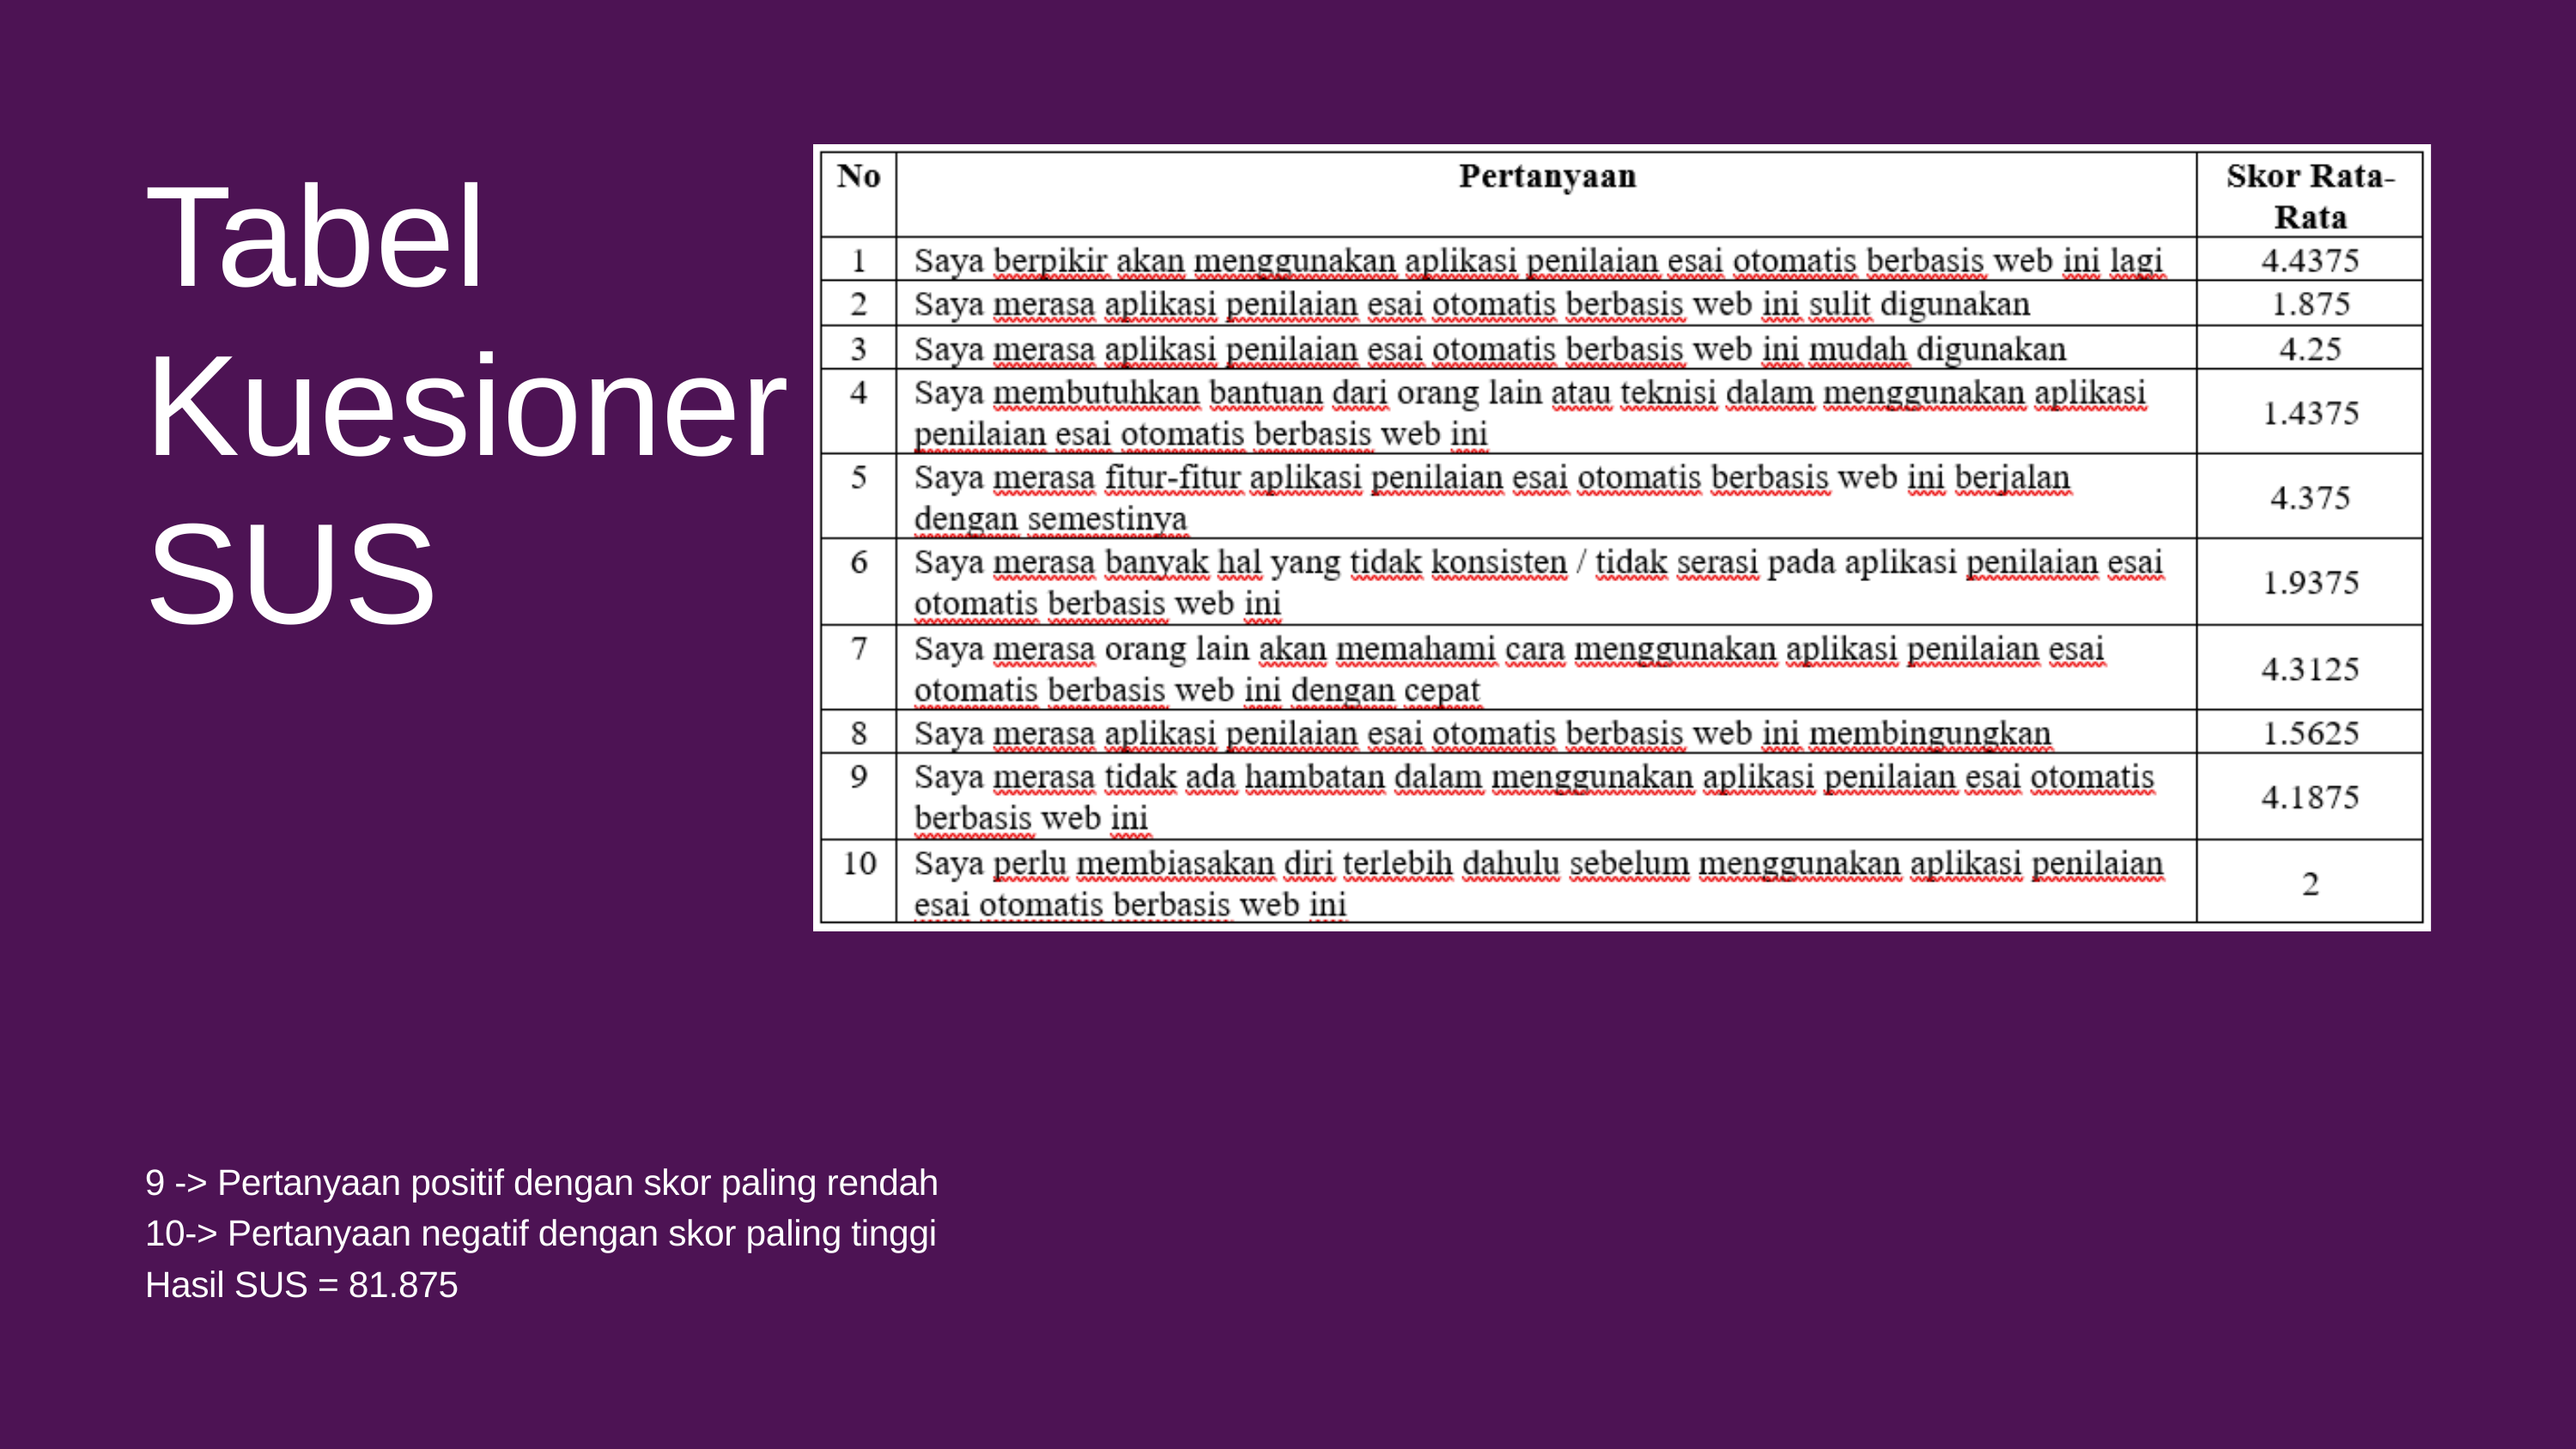

Tabel Kuesioner SUS
9 -> Pertanyaan positif dengan skor paling rendah
10-> Pertanyaan negatif dengan skor paling tinggi
Hasil SUS = 81.875